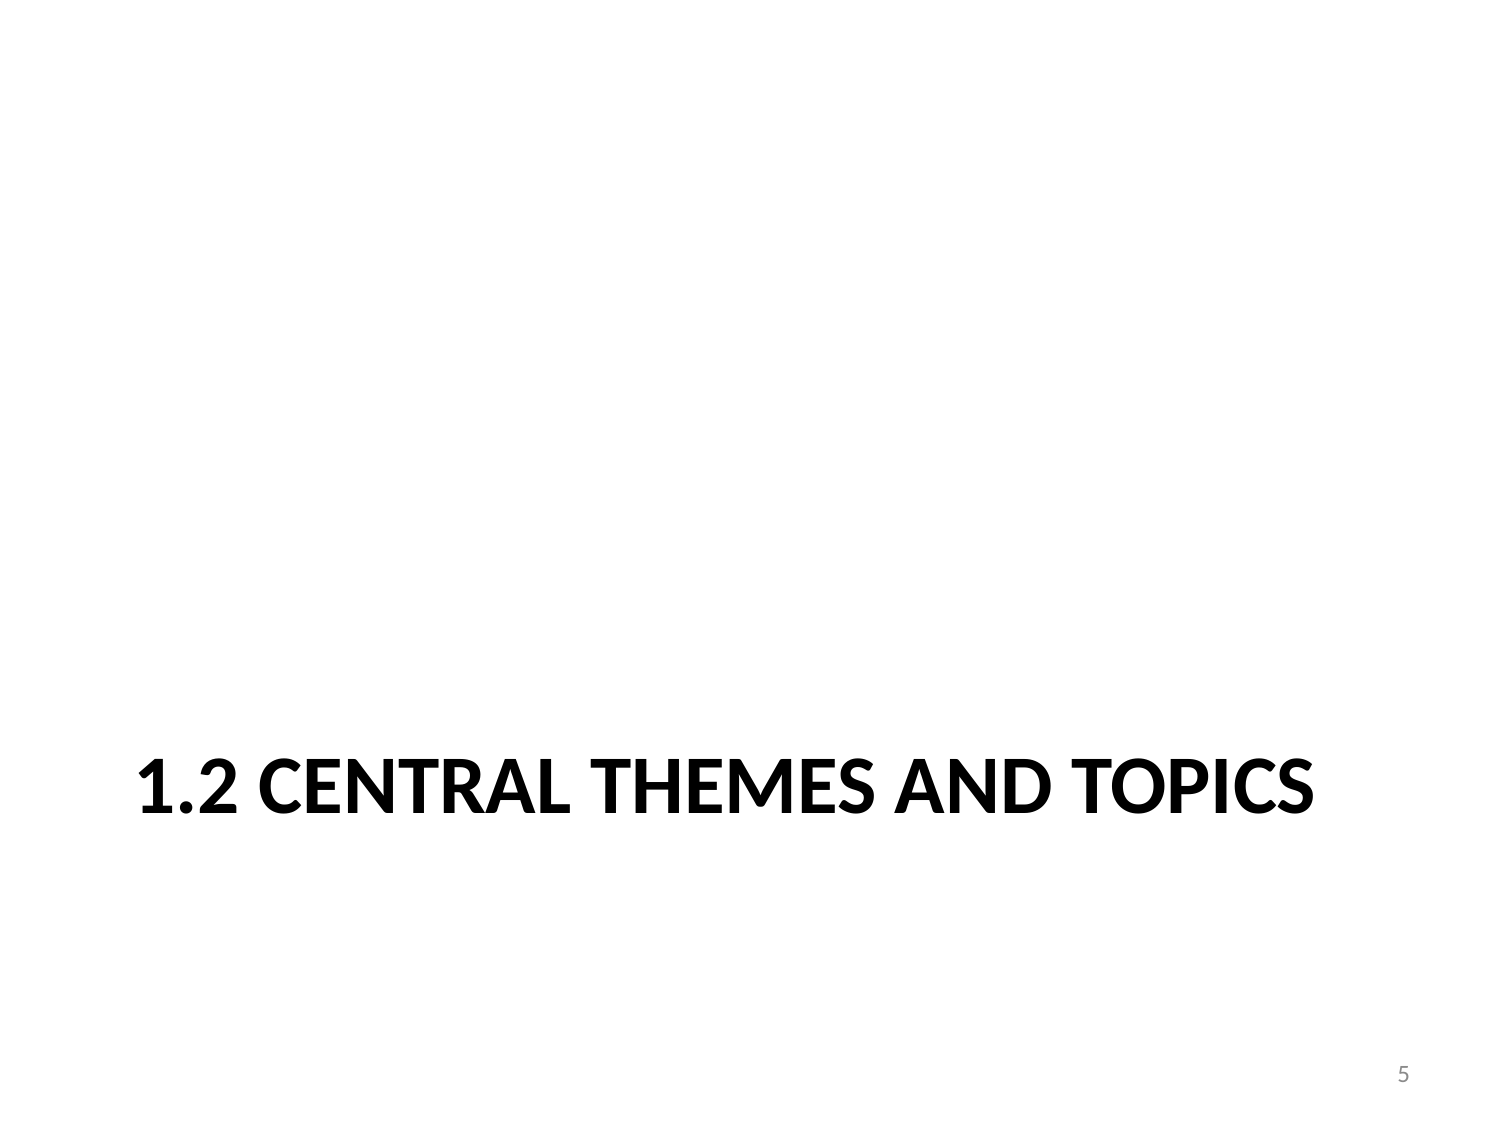

# 1.2 Central themes and topics
5